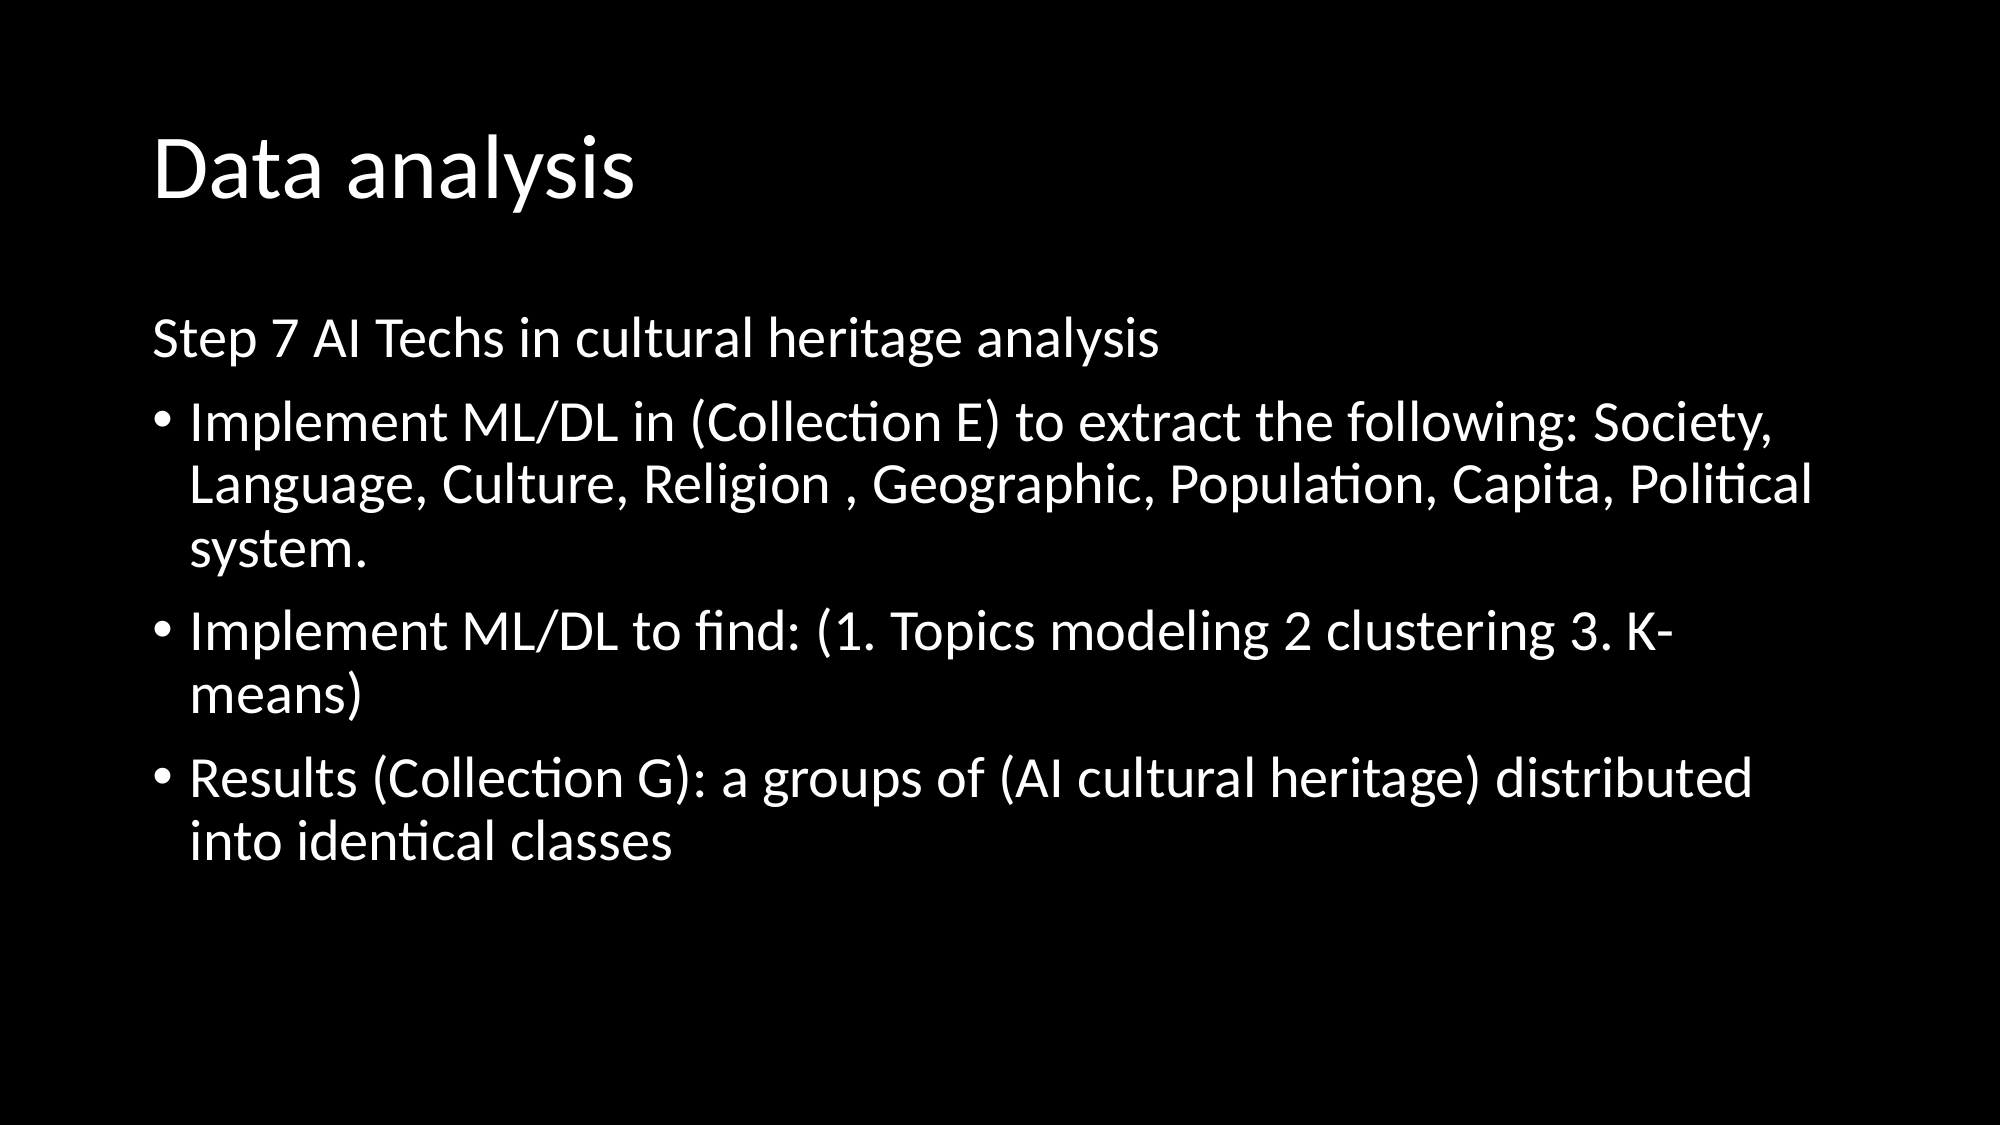

# Data analysis
Step 7 AI Techs in cultural heritage analysis
Implement ML/DL in (Collection E) to extract the following: Society, Language, Culture, Religion , Geographic, Population, Capita, Political system.
Implement ML/DL to find: (1. Topics modeling 2 clustering 3. K-means)
Results (Collection G): a groups of (AI cultural heritage) distributed into identical classes